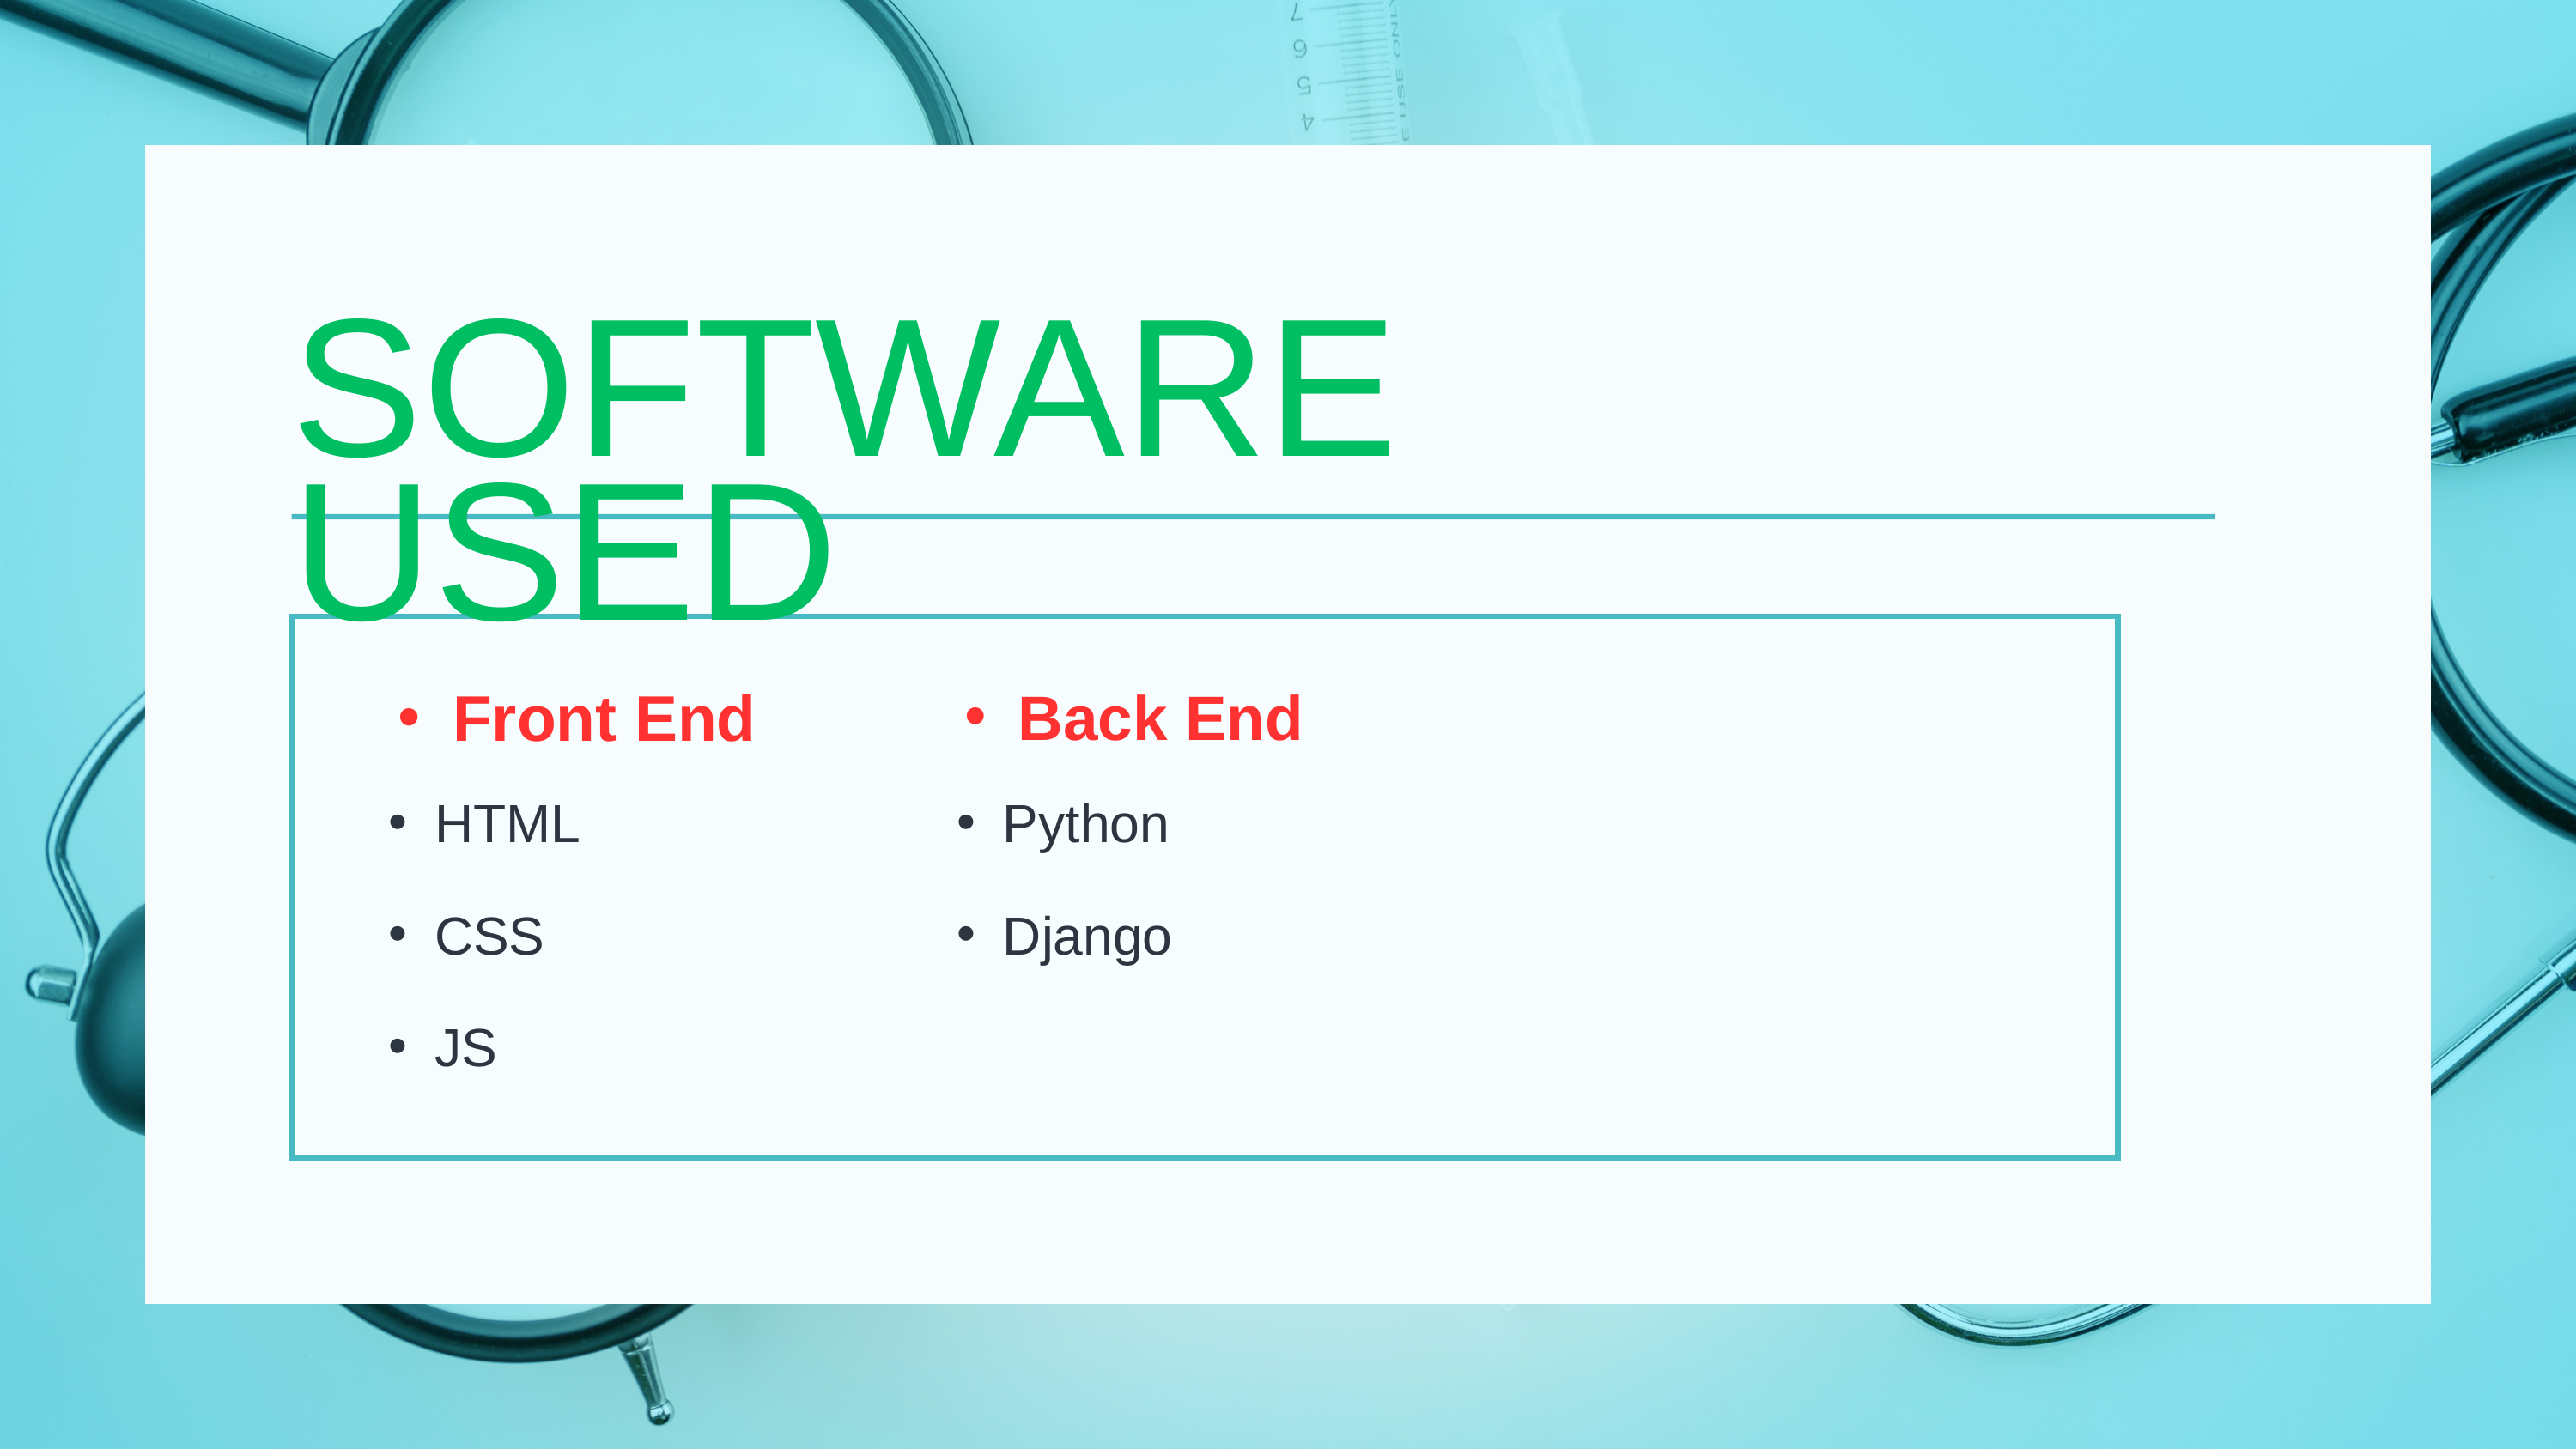

SOFTWARE USED

Front End
Back End
HTML
Python
CSS
Django
JS